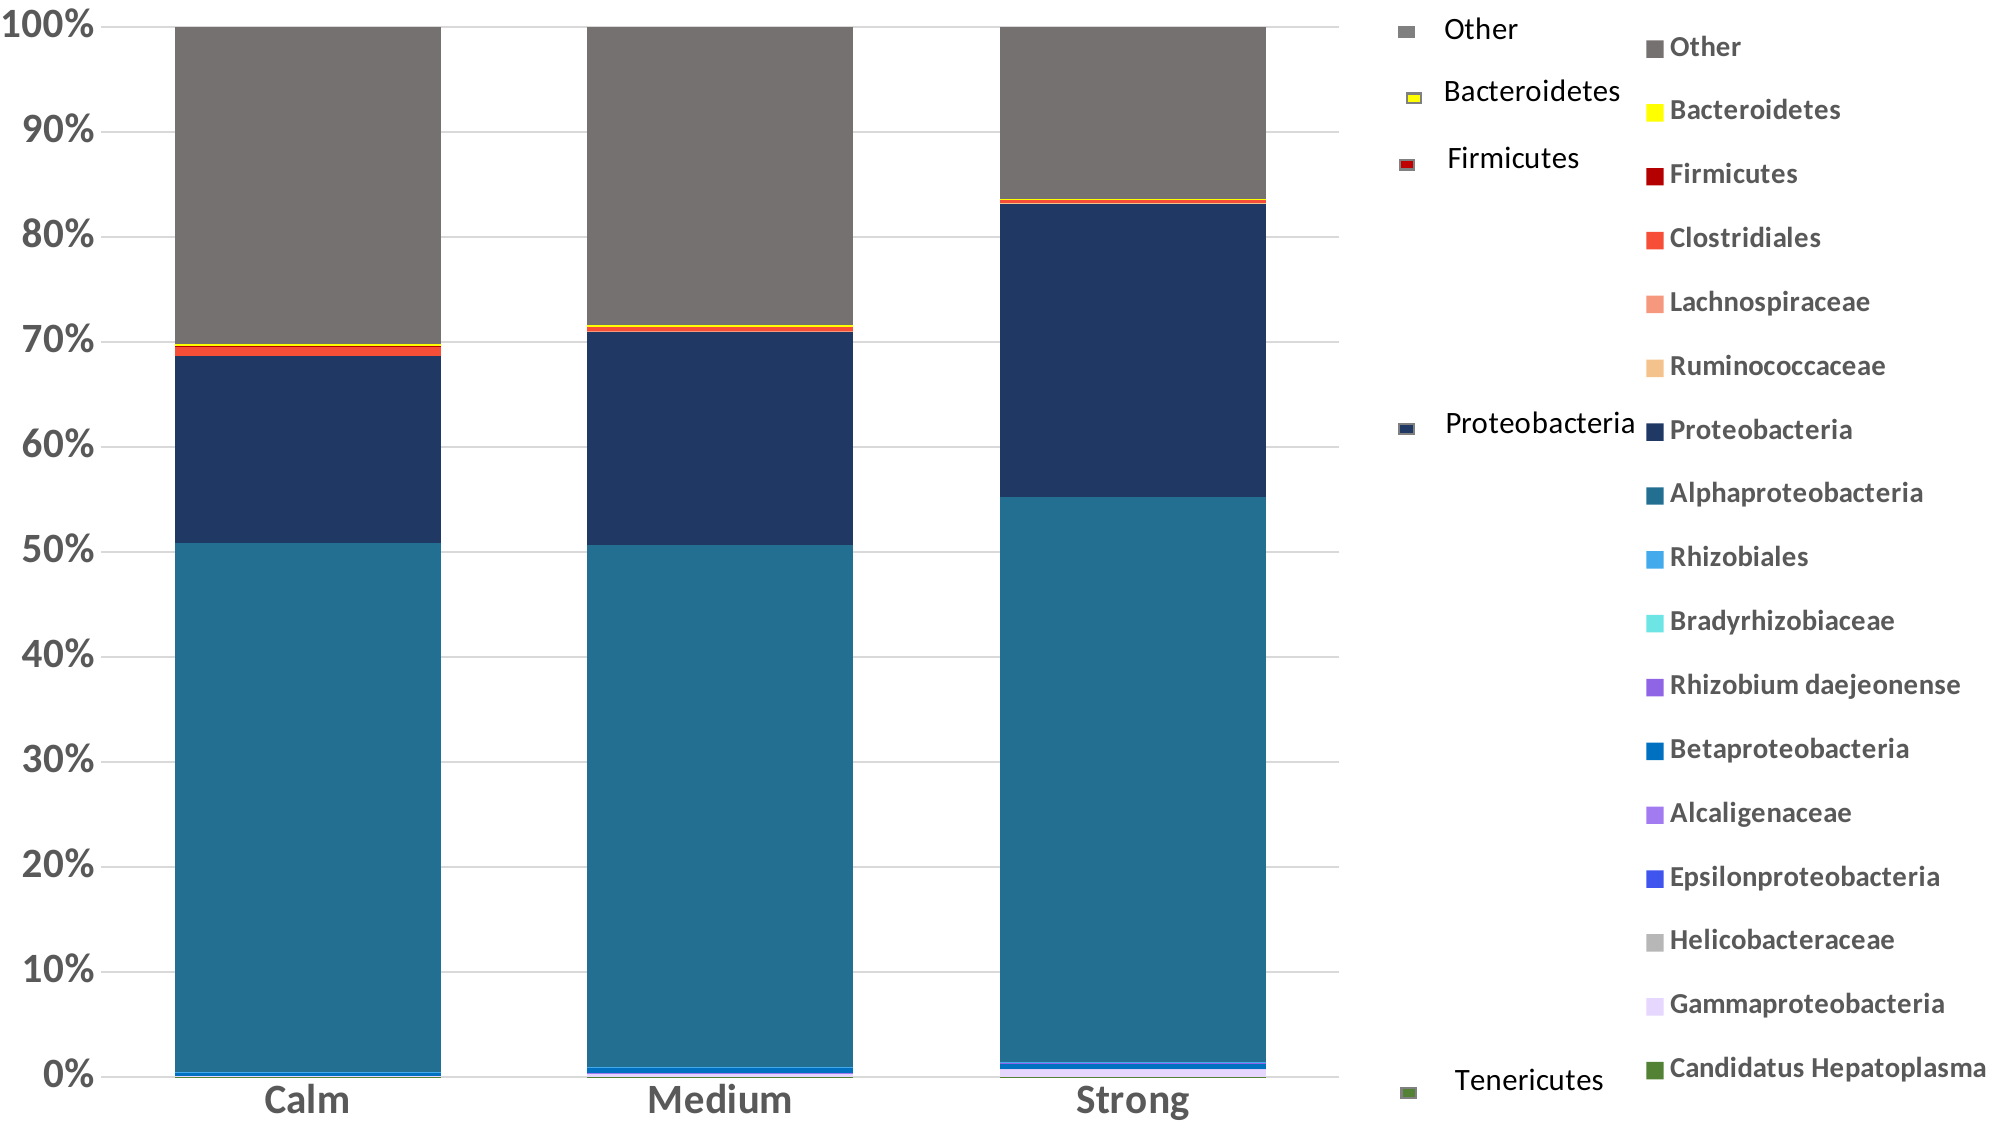

### Chart

| Category | Candidatus Hepatoplasma | Gammaproteobacteria | Helicobacteraceae | Epsilonproteobacteria | Alcaligenaceae | Betaproteobacteria | Rhizobium daejeonense | Bradyrhizobiaceae | Rhizobiales | Alphaproteobacteria | Proteobacteria | Ruminococcaceae | Lachnospiraceae | Clostridiales | Firmicutes | Bacteroidetes | Other |
|---|---|---|---|---|---|---|---|---|---|---|---|---|---|---|---|---|---|
| Calm | 2.0 | 48.0 | 0.0 | 0.0 | 0.0 | 154.0 | 0.0 | 2.0 | 10.0 | 24417.0 | 8640.0 | 0.0 | 0.0 | 426.0 | 14.0 | 102.0 | 14624.0 |
| Medium | 12.0 | 472.0 | 42.0 | 56.0 | 8.0 | 732.0 | 4.0 | 4.0 | 23.0 | 71046.0 | 29135.0 | 6.0 | 34.0 | 629.0 | 0.0 | 198.0 | 40600.0 |
| Strong | 4.0 | 396.0 | 0.0 | 0.0 | 2.0 | 331.0 | 8.0 | 15.0 | 9.0 | 29487.0 | 15358.0 | 7.0 | 0.0 | 198.0 | 0.0 | 44.0 | 8962.0 |